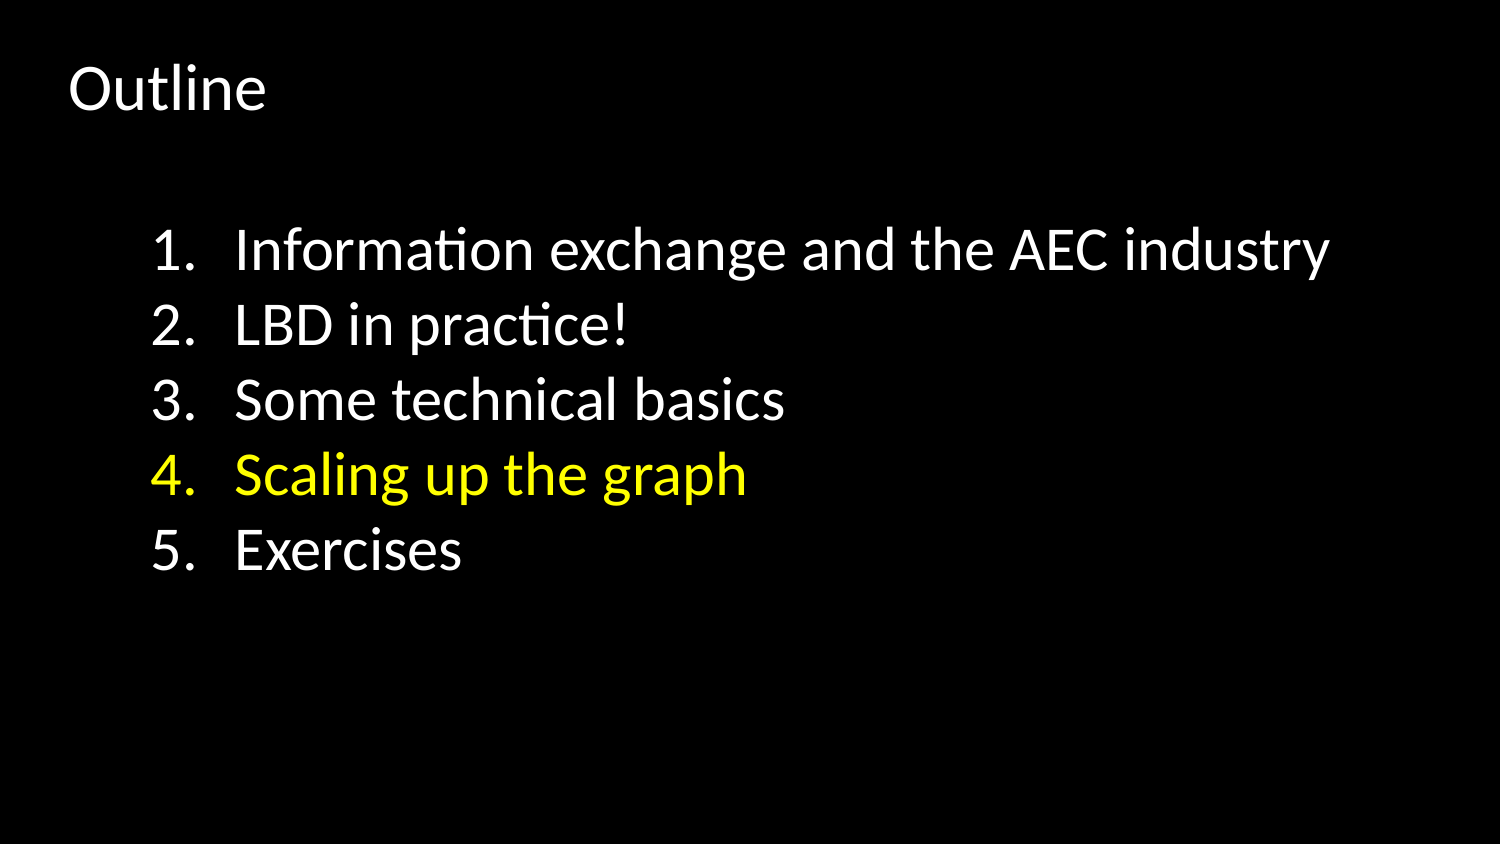

Outline
Information exchange and the AEC industry
LBD in practice!
Some technical basics
Scaling up the graph
Exercises